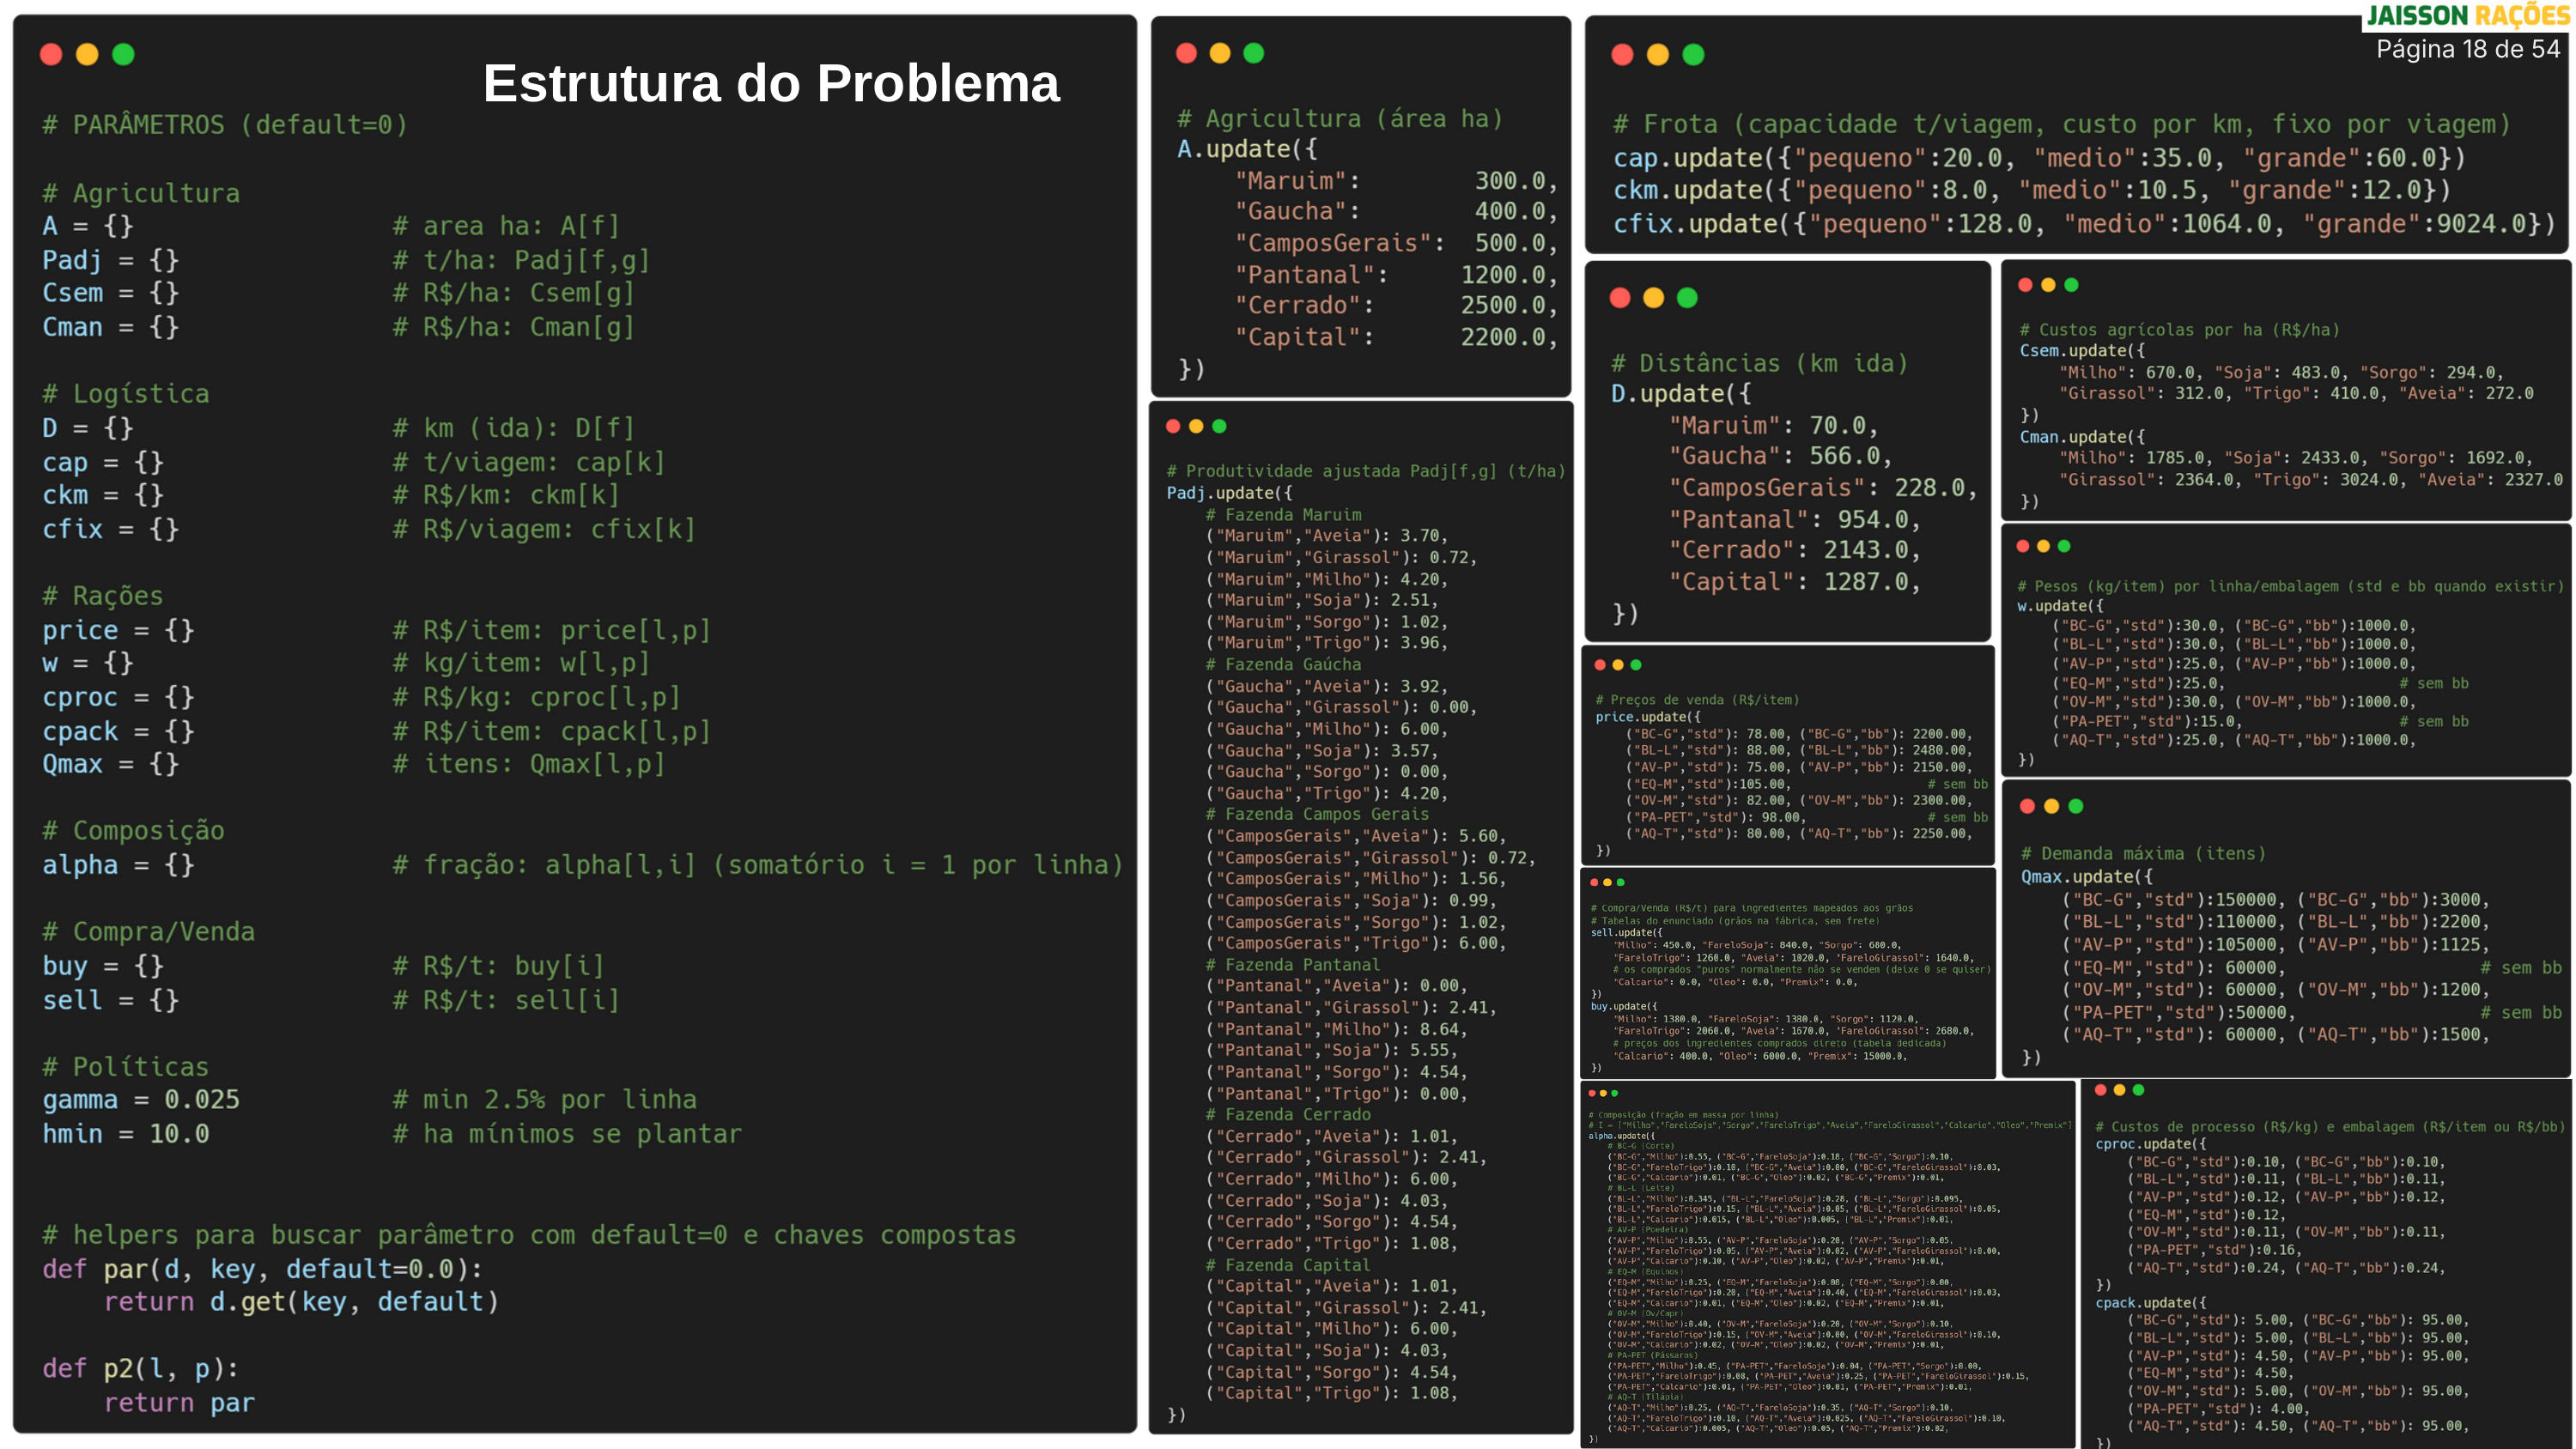

Página 18 de 54
Estrutura do Problema